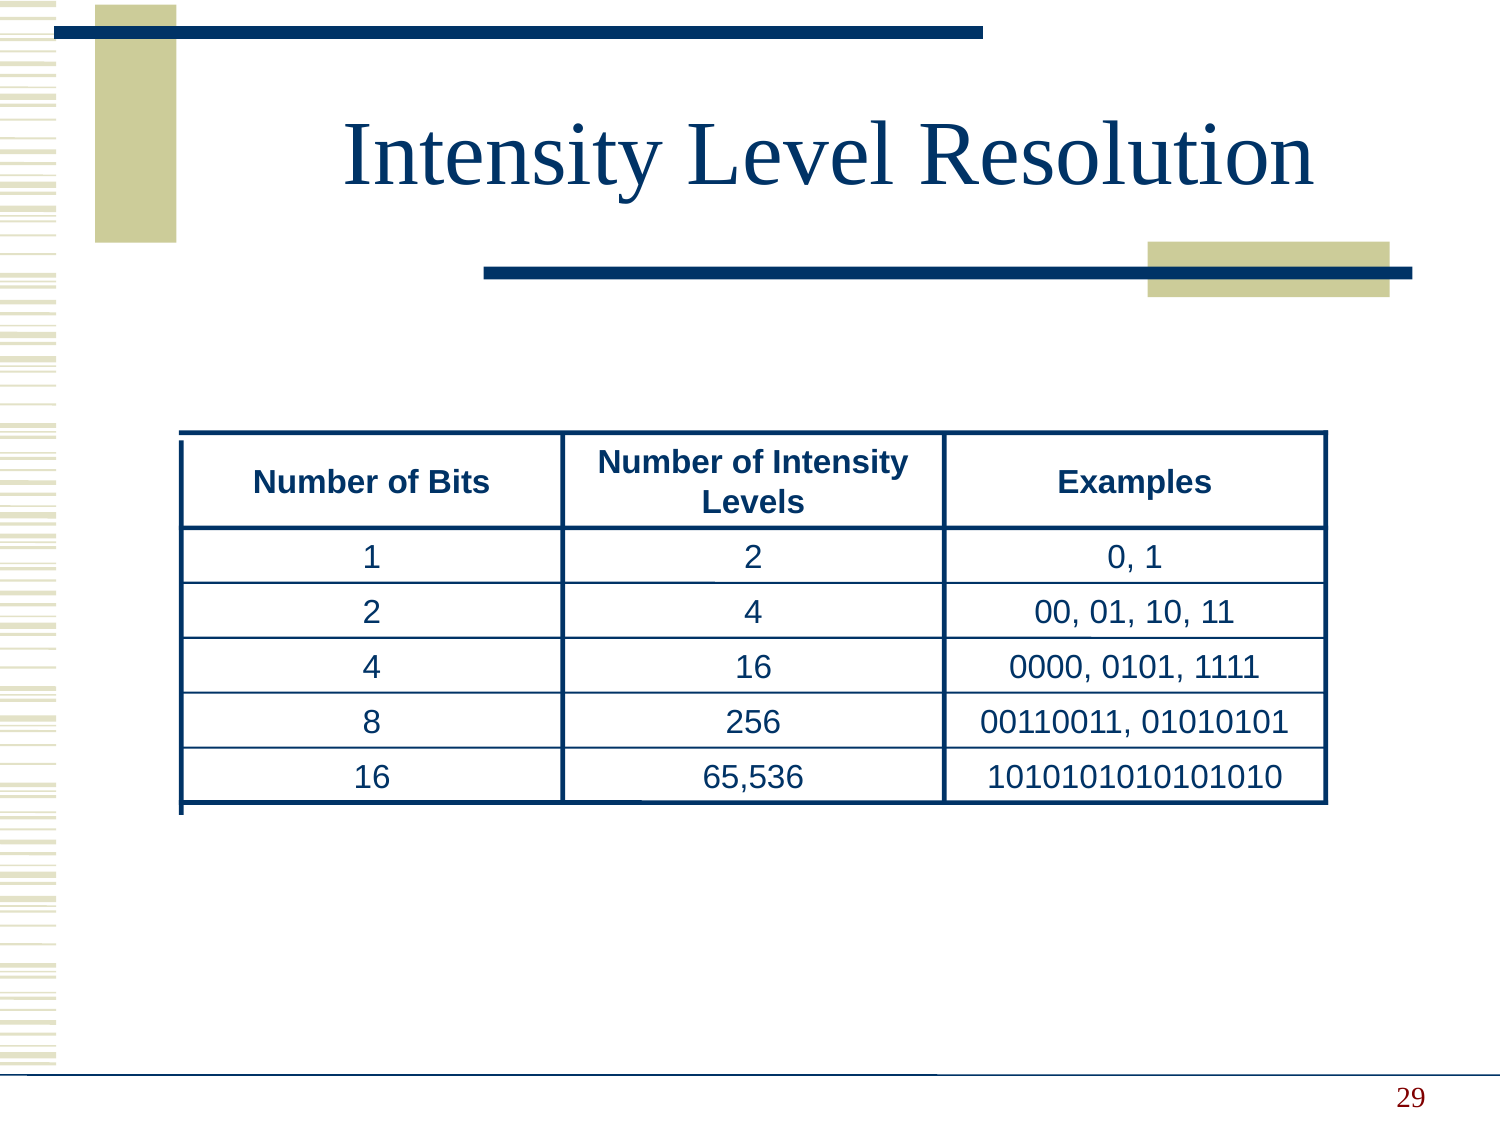

Intensity Level Resolution
Number of Bits

Number of Intensity Levels

Examples

1

2
0, 1
2

4
00, 01, 10, 11
4

16
0000, 0101, 1111
8

256
00110011, 01010101
16

65,536
1010101010101010

29